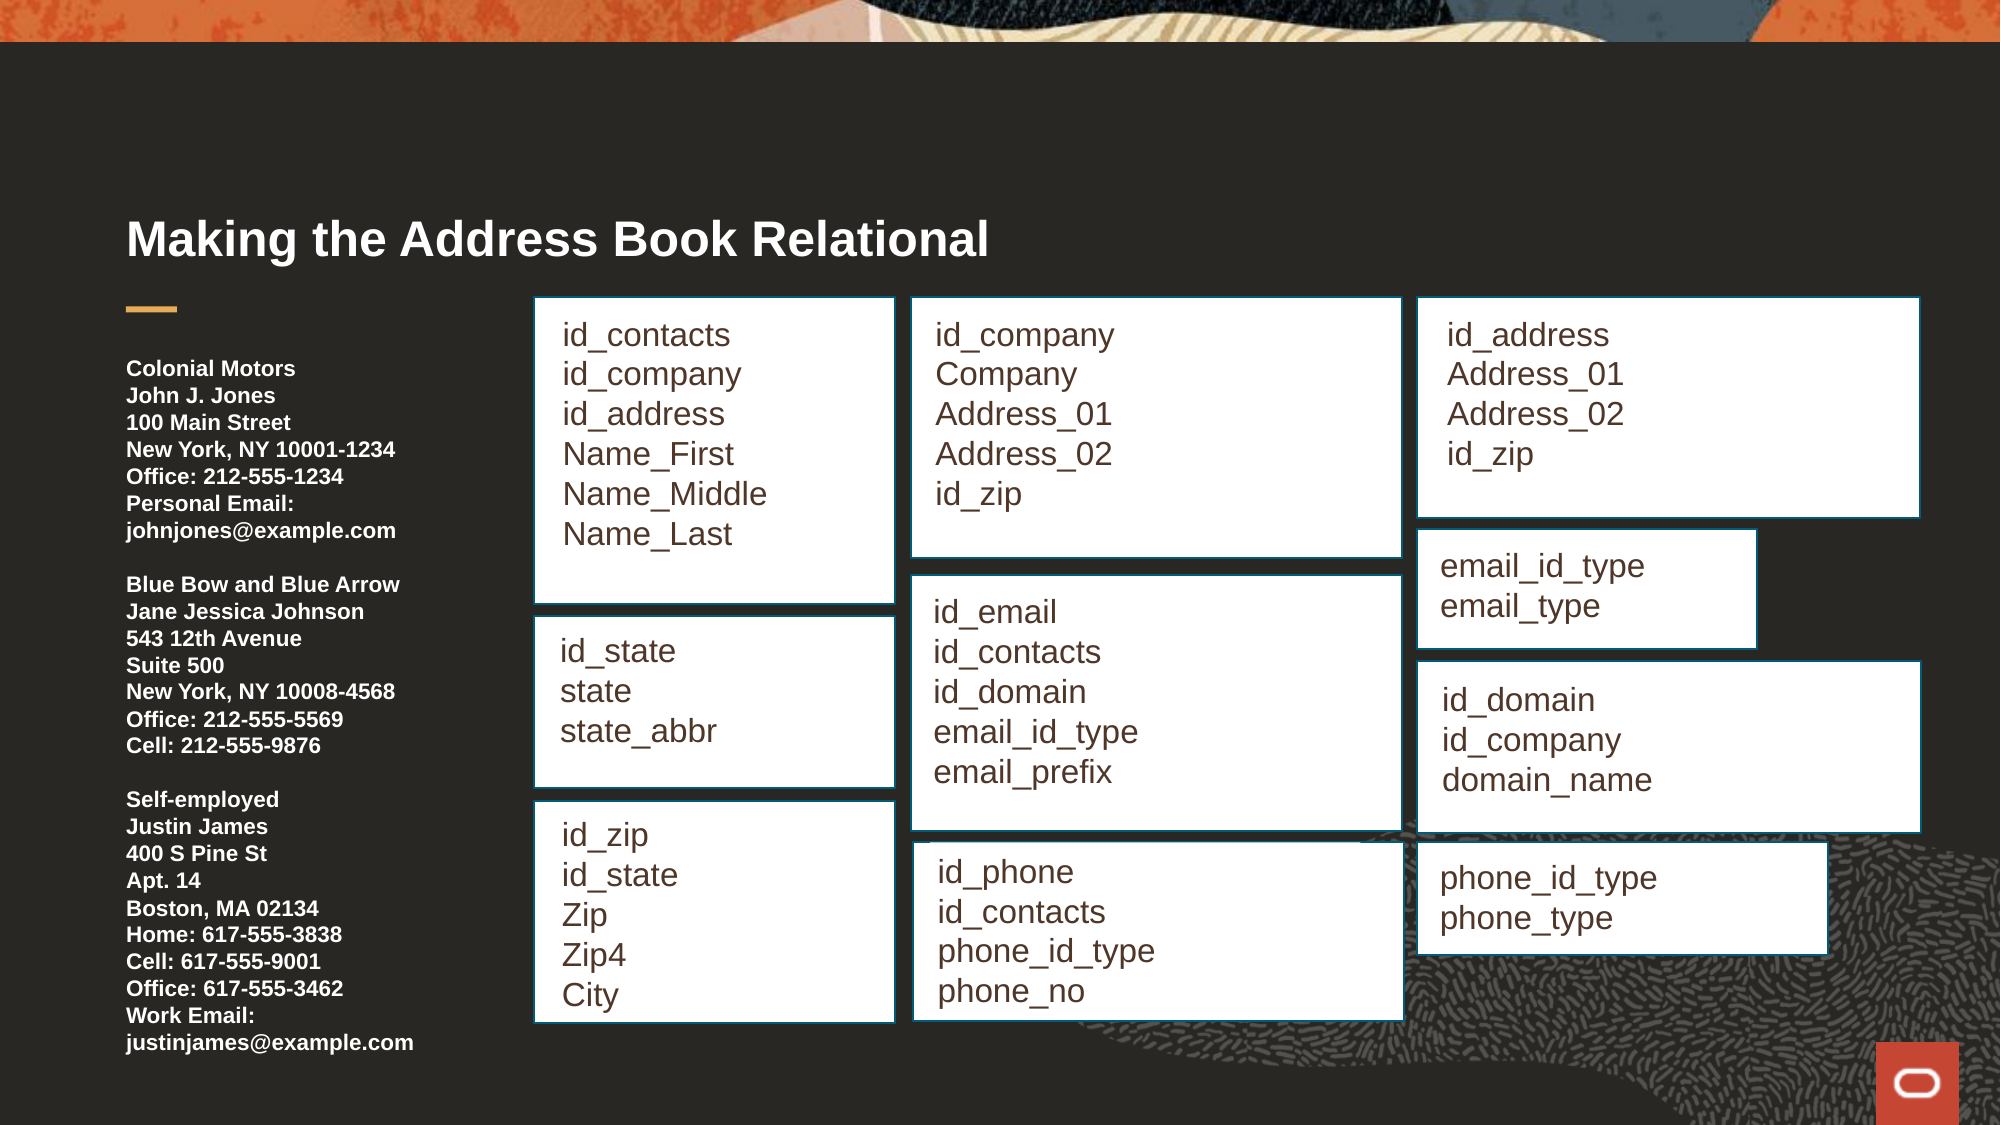

# Making the Address Book Relational

id_contacts
id_company
id_address
Name_First
Name_Middle
Name_Last
id_company
Company
Address_01
Address_02
id_zip
id_address
Address_01
Address_02
id_zip
Colonial Motors
John J. Jones
100 Main Street
New York, NY 10001-1234
Office: 212-555-1234
Personal Email: johnjones@example.com

Blue Bow and Blue Arrow
Jane Jessica Johnson
543 12th Avenue
Suite 500
New York, NY 10008-4568
Office: 212-555-5569
Cell: 212-555-9876

Self-employed
Justin James
400 S Pine St
Apt. 14
Boston, MA 02134
Home: 617-555-3838
Cell: 617-555-9001
Office: 617-555-3462
Work Email: justinjames@example.com

email_id_type
email_type

id_email
id_contacts
id_domain
email_id_type
email_prefix

id_state
state
state_abbr

id_domain
id_company
domain_name

id_zip
id_state
Zip
Zip4
City

id_phone
id_contacts
phone_id_type
phone_no
phone_id_type
phone_type
10